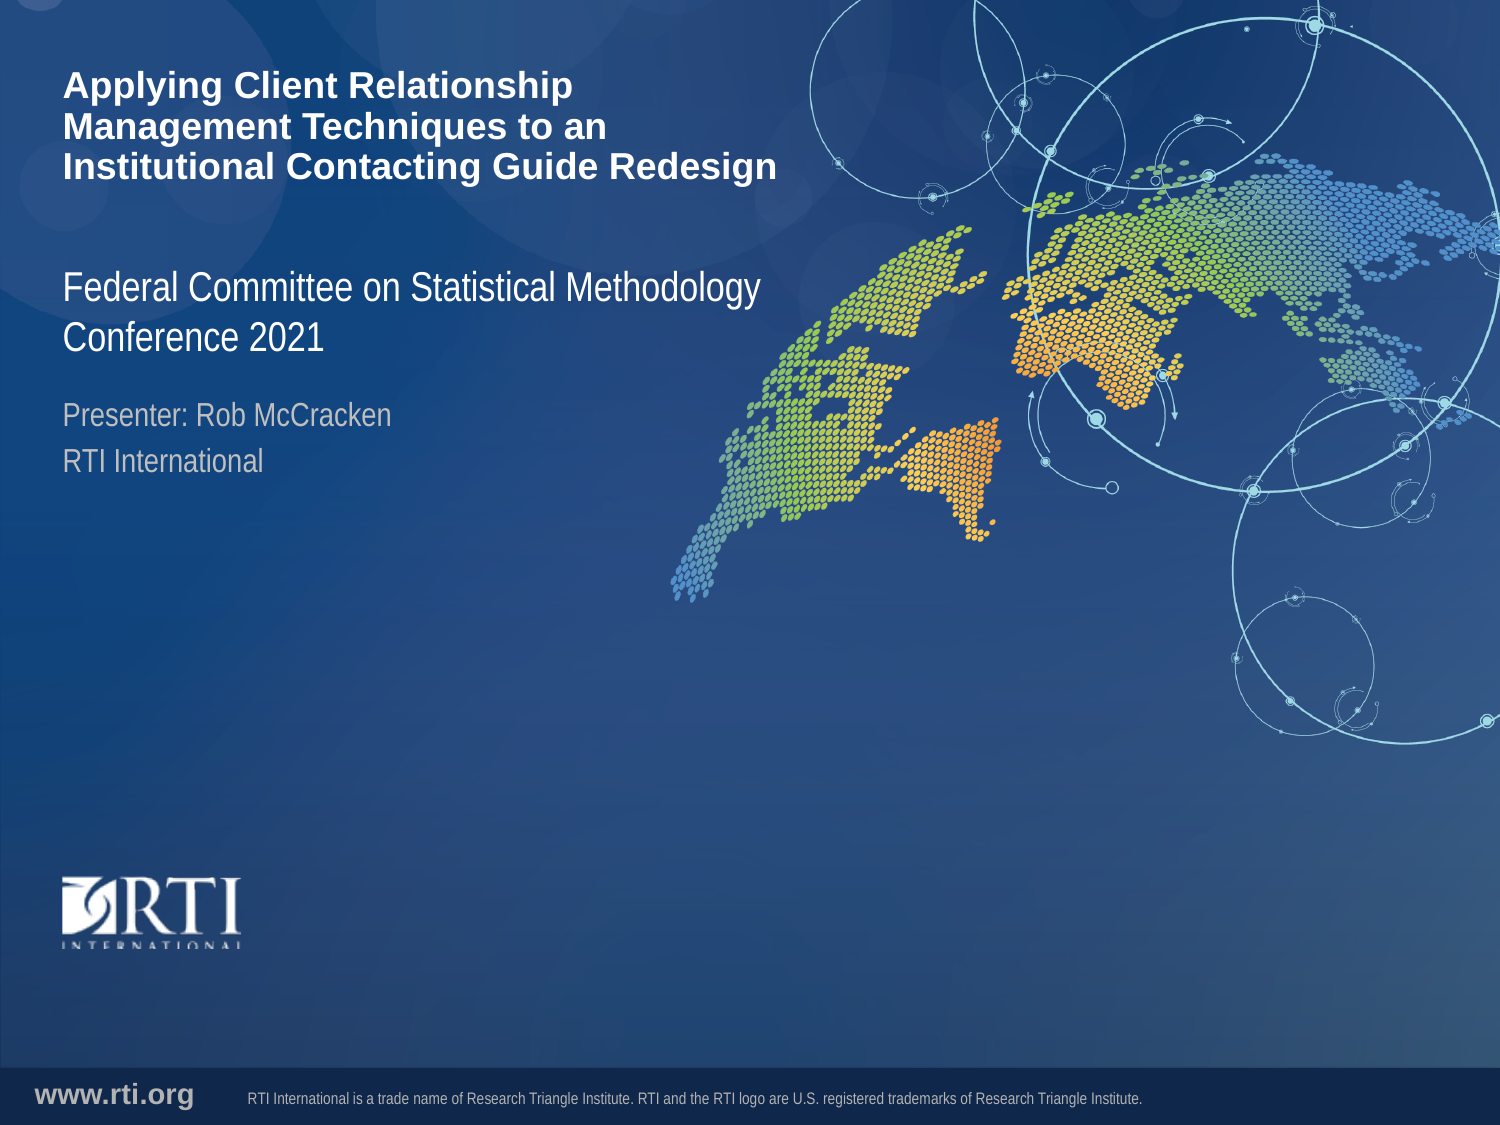

# Applying Client Relationship Management Techniques to an Institutional Contacting Guide Redesign
Federal Committee on Statistical Methodology Conference 2021
Presenter: Rob McCracken
RTI International